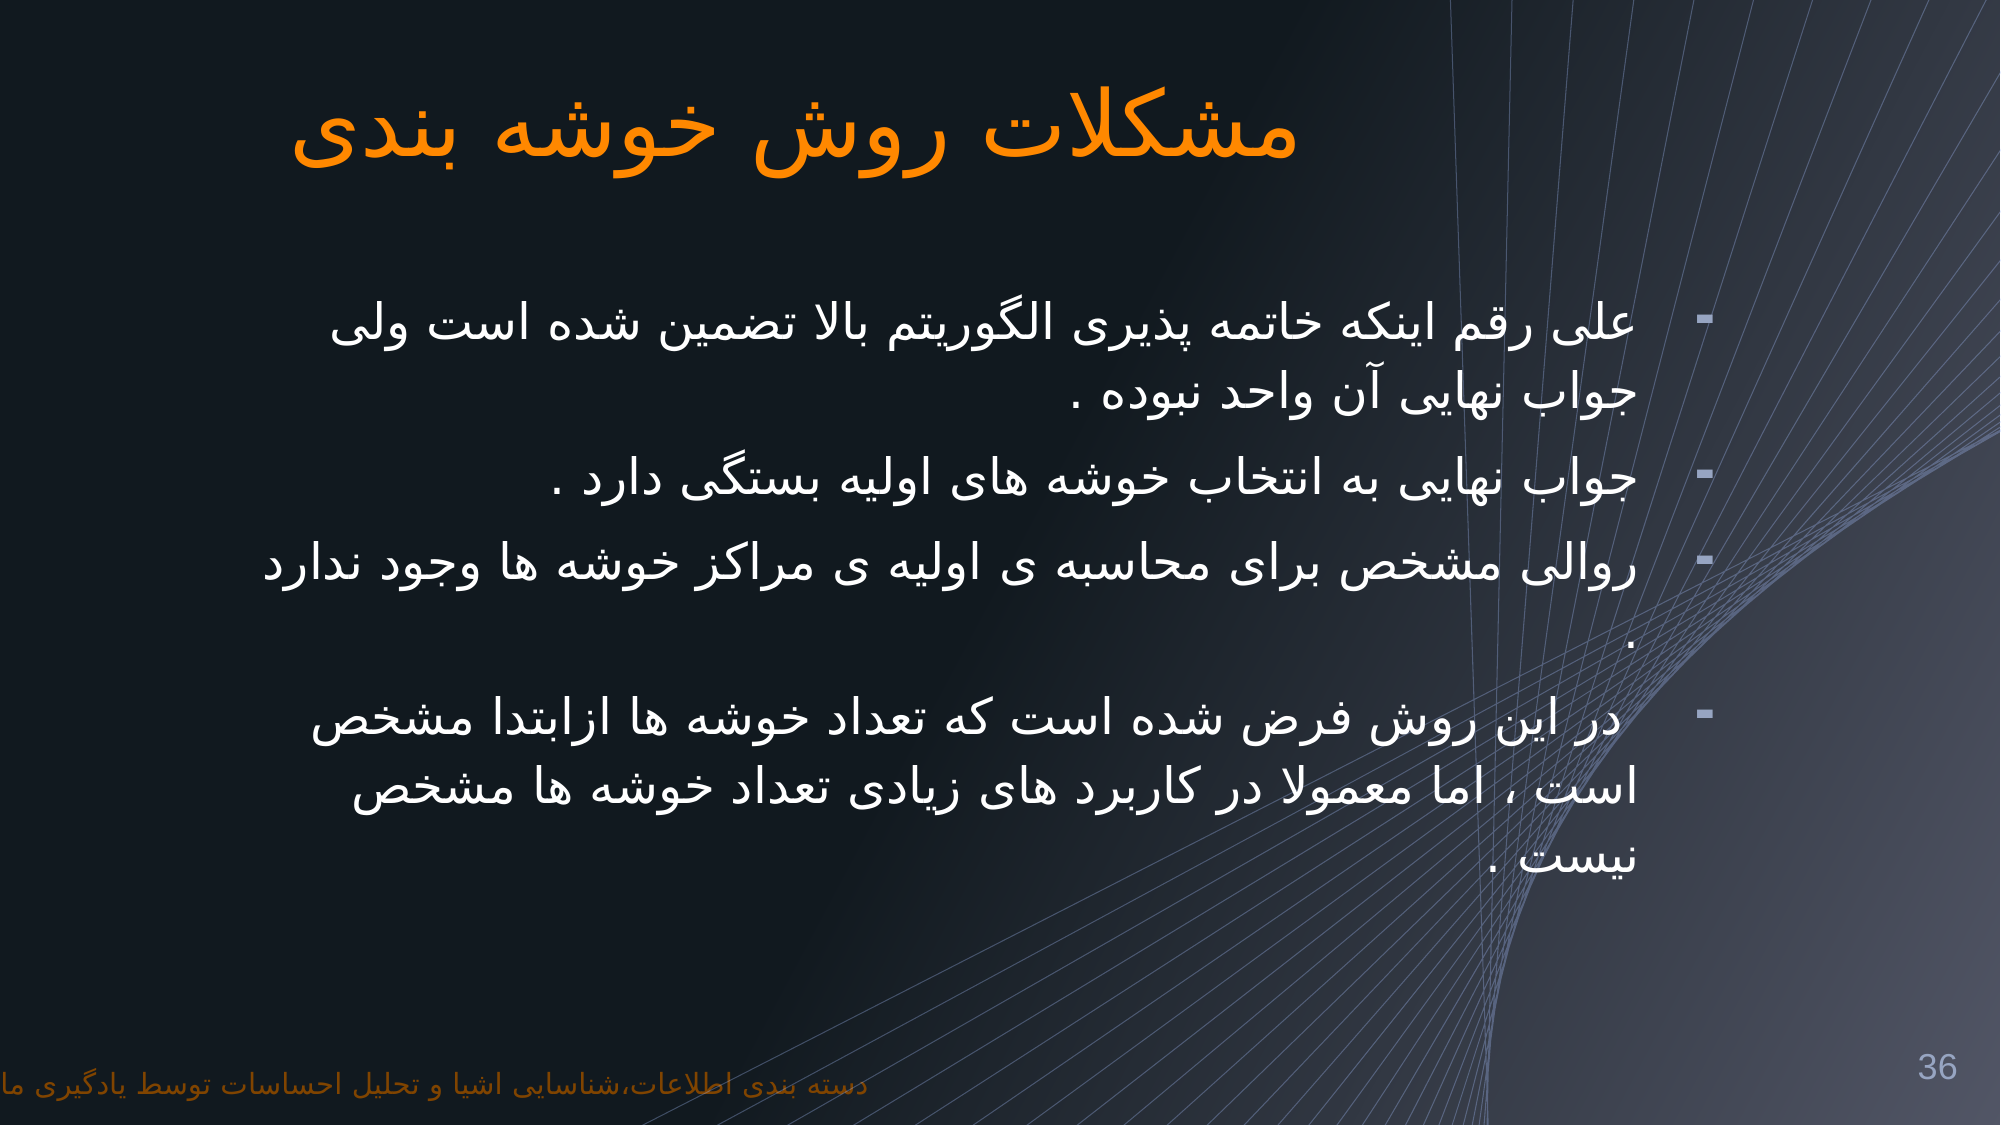

# مشکلات روش خوشه بندی
علی رقم اینکه خاتمه پذیری الگوریتم بالا تضمین شده است ولی جواب نهایی آن واحد نبوده .
جواب نهایی به انتخاب خوشه های اولیه بستگی دارد .
روالی مشخص برای محاسبه ی اولیه ی مراکز خوشه ها وجود ندارد .
 در این روش فرض شده است که تعداد خوشه ها ازابتدا مشخص است ، اما معمولا در کاربرد های زیادی تعداد خوشه ها مشخص نیست .
36